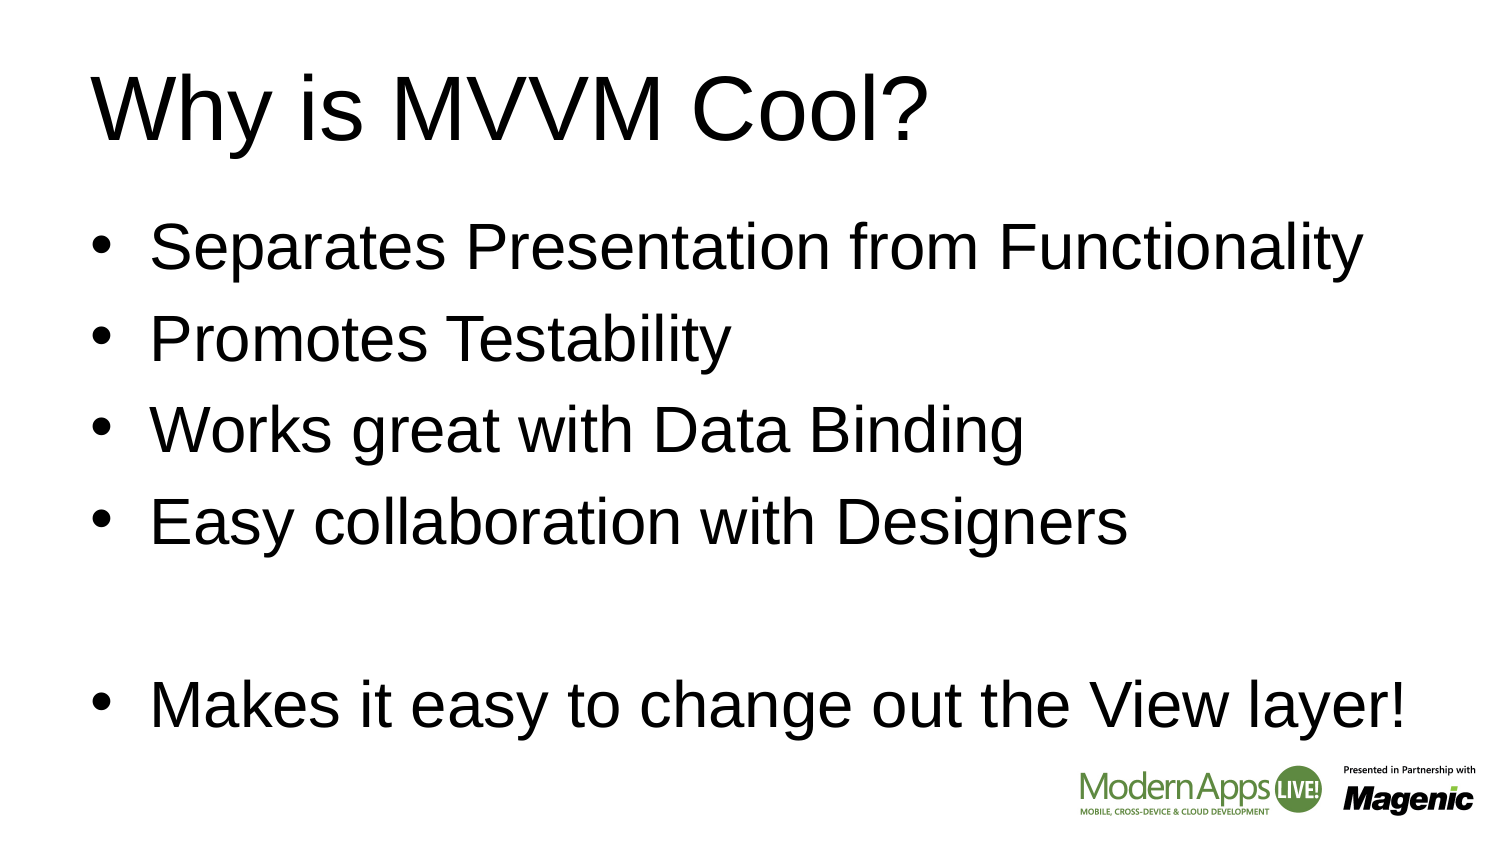

# Why is MVVM Cool?
Separates Presentation from Functionality
Promotes Testability
Works great with Data Binding
Easy collaboration with Designers

Makes it easy to change out the View layer!